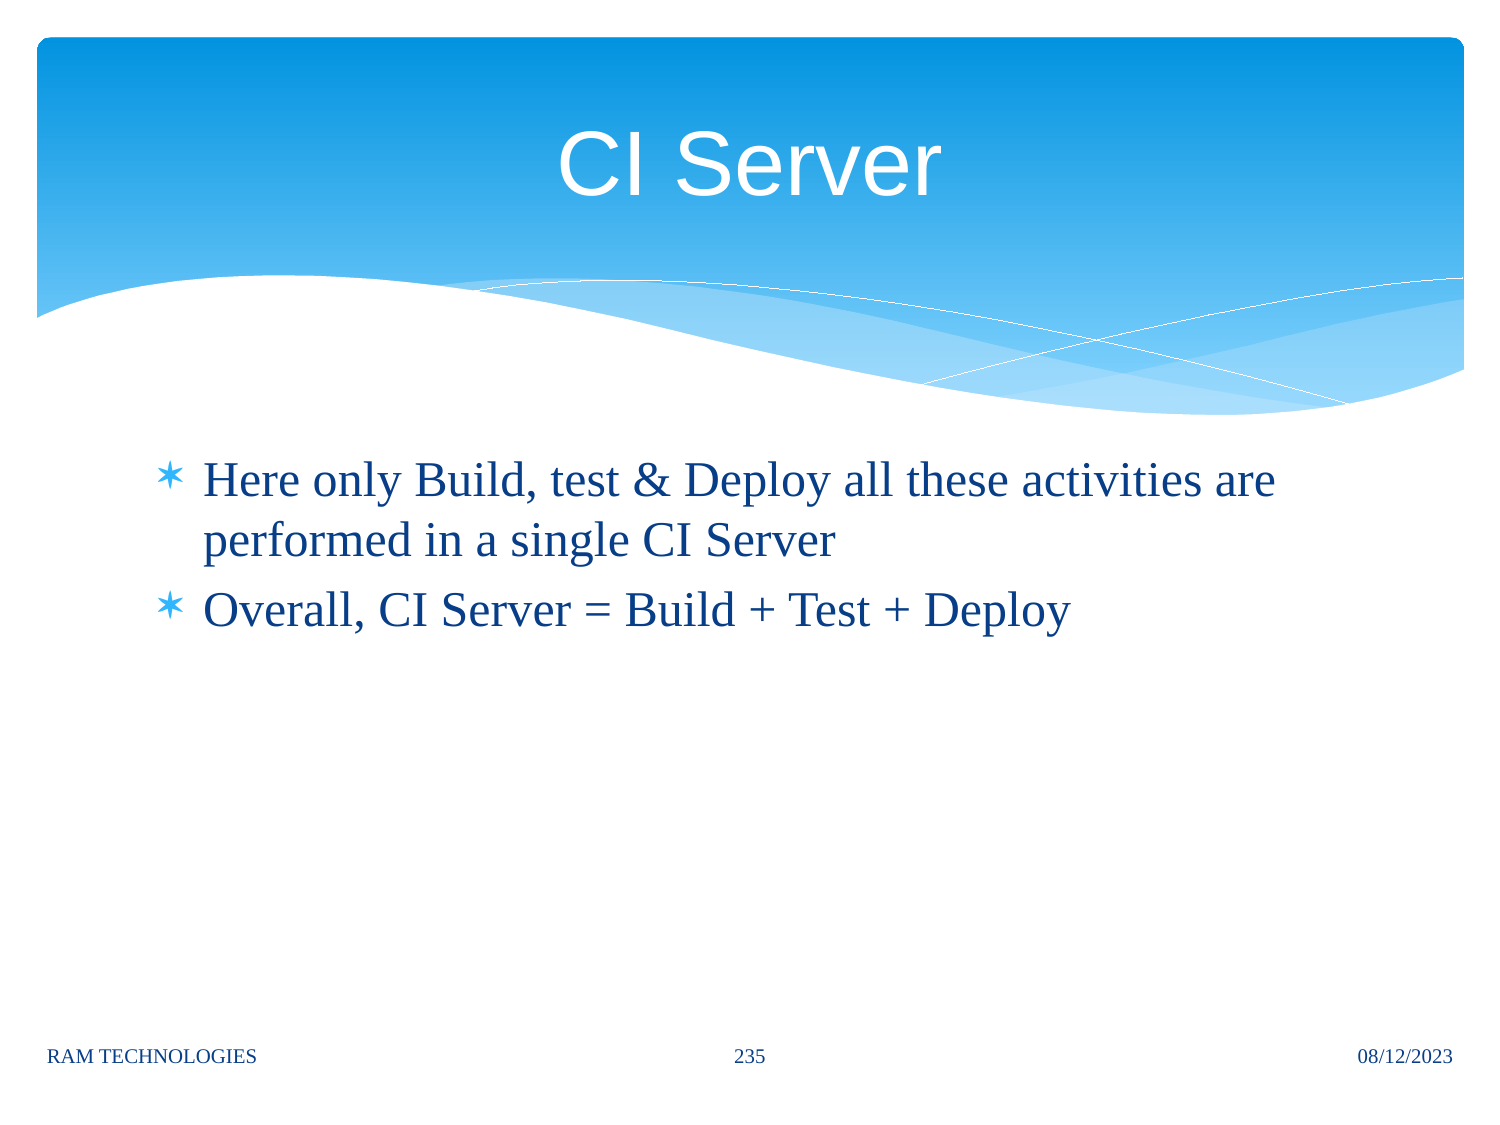

# CI Server
Here only Build, test & Deploy all these activities are performed in a single CI Server
Overall, CI Server = Build + Test + Deploy
235
RAM TECHNOLOGIES
08/12/2023